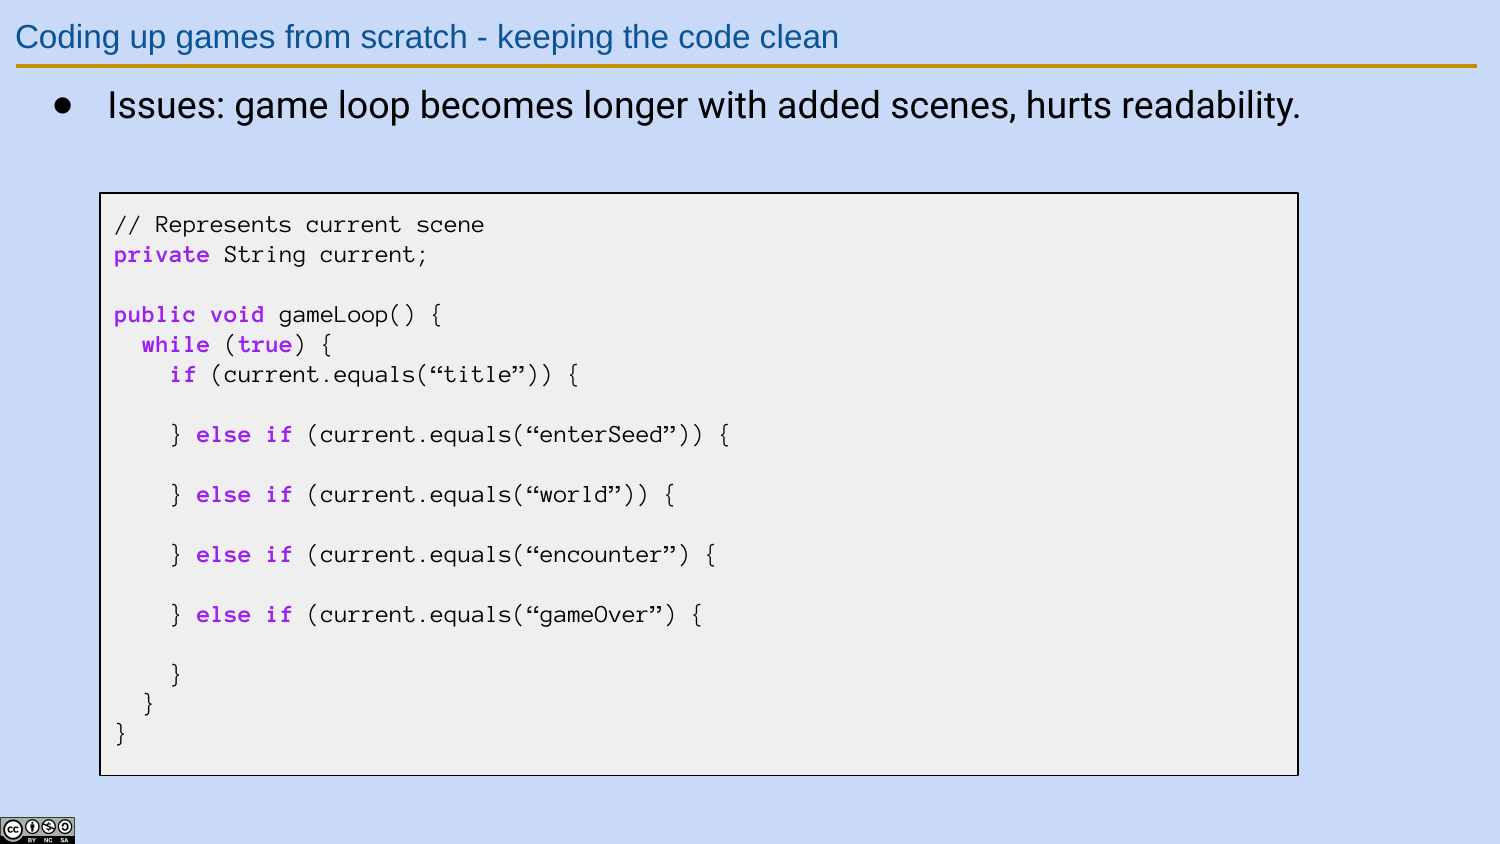

# Coding up games from scratch - keeping the code clean
Issues: game loop becomes longer with added scenes, hurts readability.
// Represents current scene
private String current;

public void gameLoop() {
  while (true) {
    if (current.equals(“title”)) {

    } else if (current.equals(“enterSeed”)) {

    } else if (current.equals(“world”)) {

    } else if (current.equals(“encounter”) {

    } else if (current.equals(“gameOver”) {

    }
  }
}